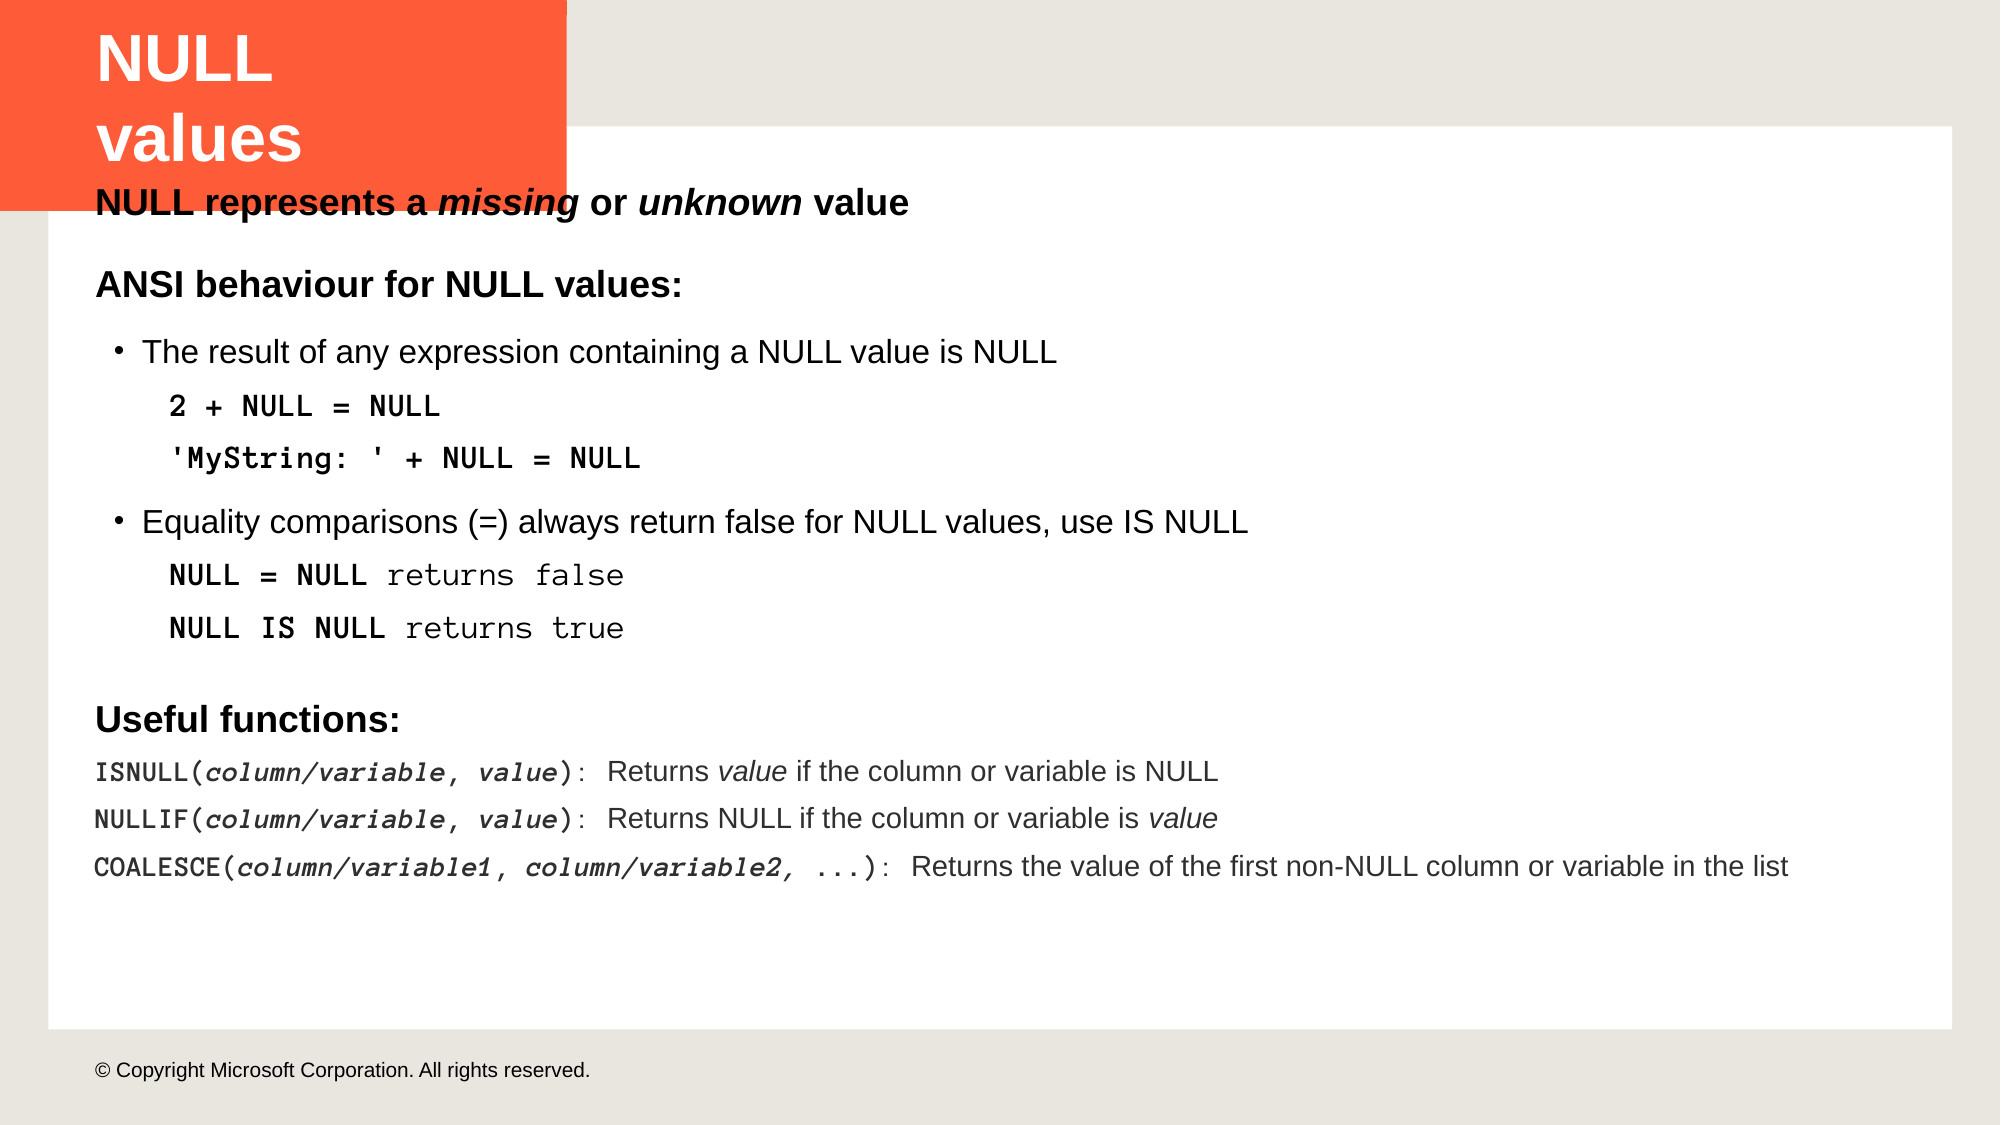

NULL values
NULL represents a missing or unknown value
ANSI behaviour for NULL values:
The result of any expression containing a NULL value is NULL
2 + NULL = NULL
'MyString: ' + NULL = NULL
Equality comparisons (=) always return false for NULL values, use IS NULL
NULL = NULL returns false
NULL IS NULL returns true
Useful functions:
ISNULL(column/variable, value): Returns value if the column or variable is NULL
NULLIF(column/variable, value): Returns NULL if the column or variable is value
COALESCE(column/variable1, column/variable2, ...): Returns the value of the first non-NULL column or variable in the list